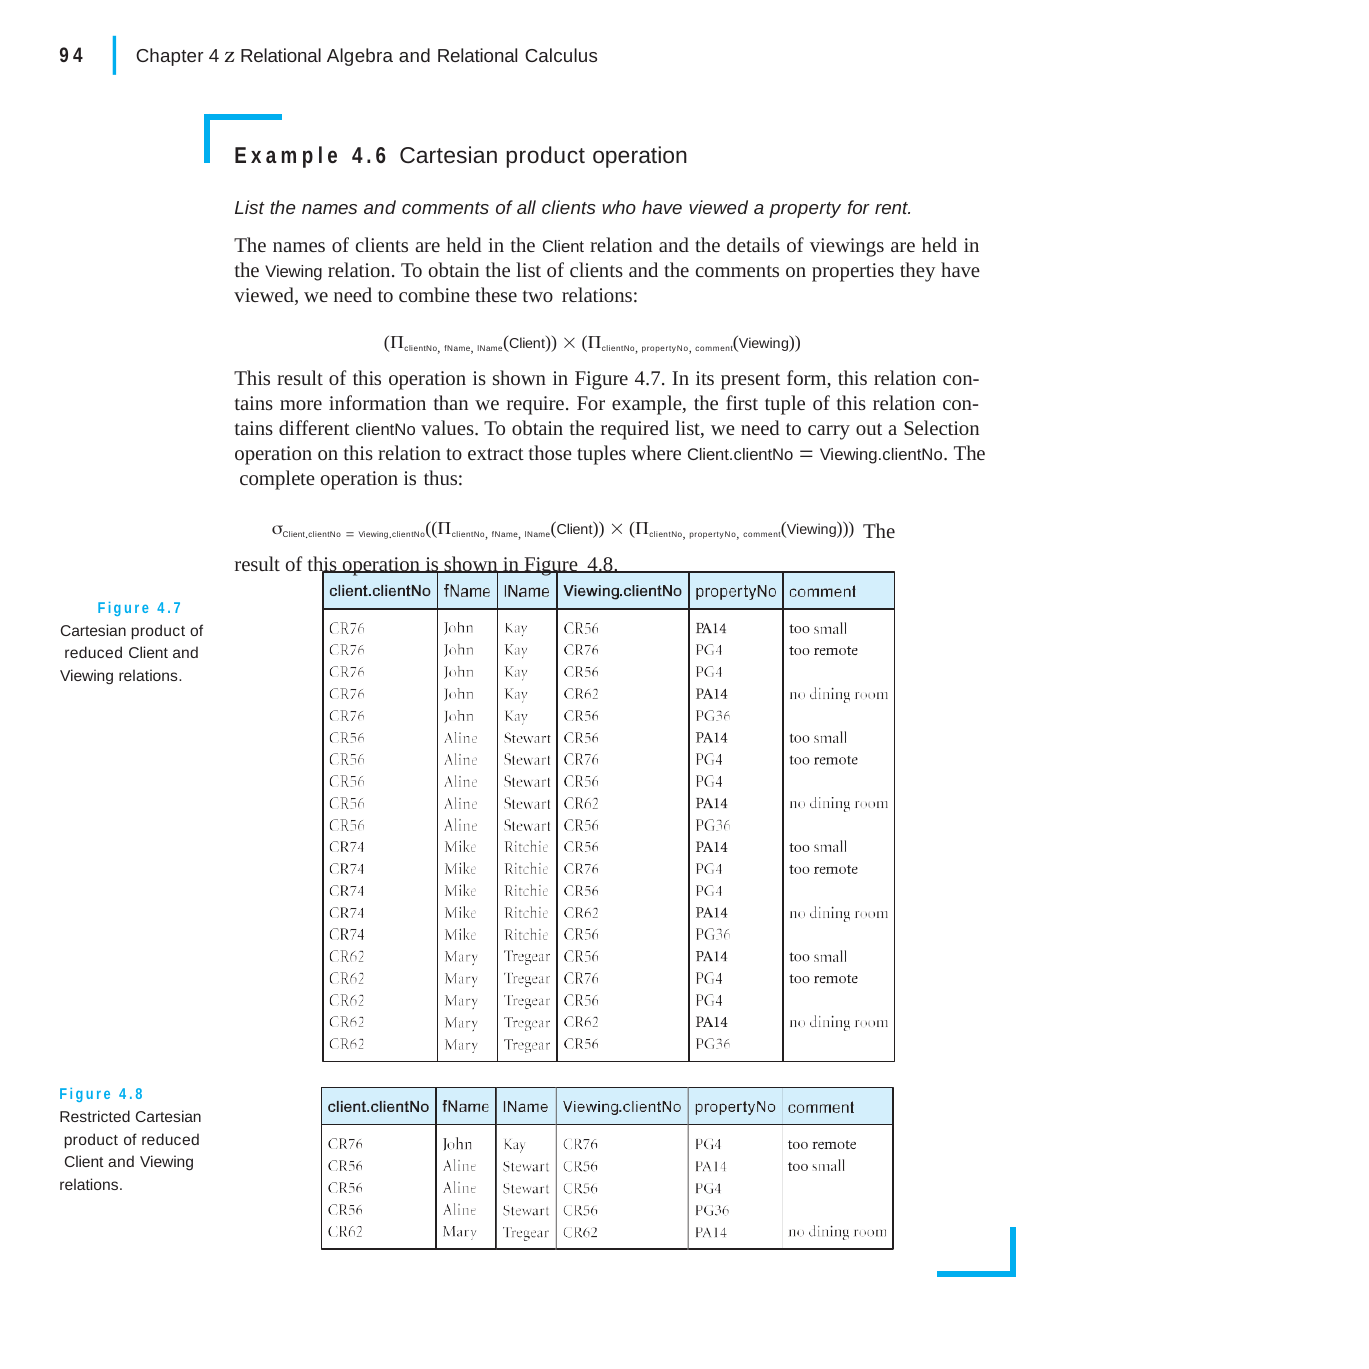

|
94
Chapter 4 z Relational Algebra and Relational Calculus

Example 4.6 Cartesian product operation

List the names and comments of all clients who have viewed a property for rent.
The names of clients are held in the Client relation and the details of viewings are held in  the Viewing relation. To obtain the list of clients and the comments on properties they have  viewed, we need to combine these two relations:
(ΠclientNo, fName, lName(Client)) × (ΠclientNo, propertyNo, comment(Viewing))
This result of this operation is shown in Figure 4.7. In its present form, this relation con-  tains more information than we require. For example, the first tuple of this relation con-  tains different clientNo values. To obtain the required list, we need to carry out a Selection  operation on this relation to extract those tuples where Client.clientNo = Viewing.clientNo. The  complete operation is thus:
σClient.clientNo = Viewing.clientNo((ΠclientNo, fName, lName(Client)) × (ΠclientNo, propertyNo, comment(Viewing)))  The result of this operation is shown in Figure 4.8.
Figure 4.7  Cartesian product of  reduced Client and  Viewing relations.

Figure 4.8  Restricted Cartesian  product of reduced  Client and Viewing  relations.